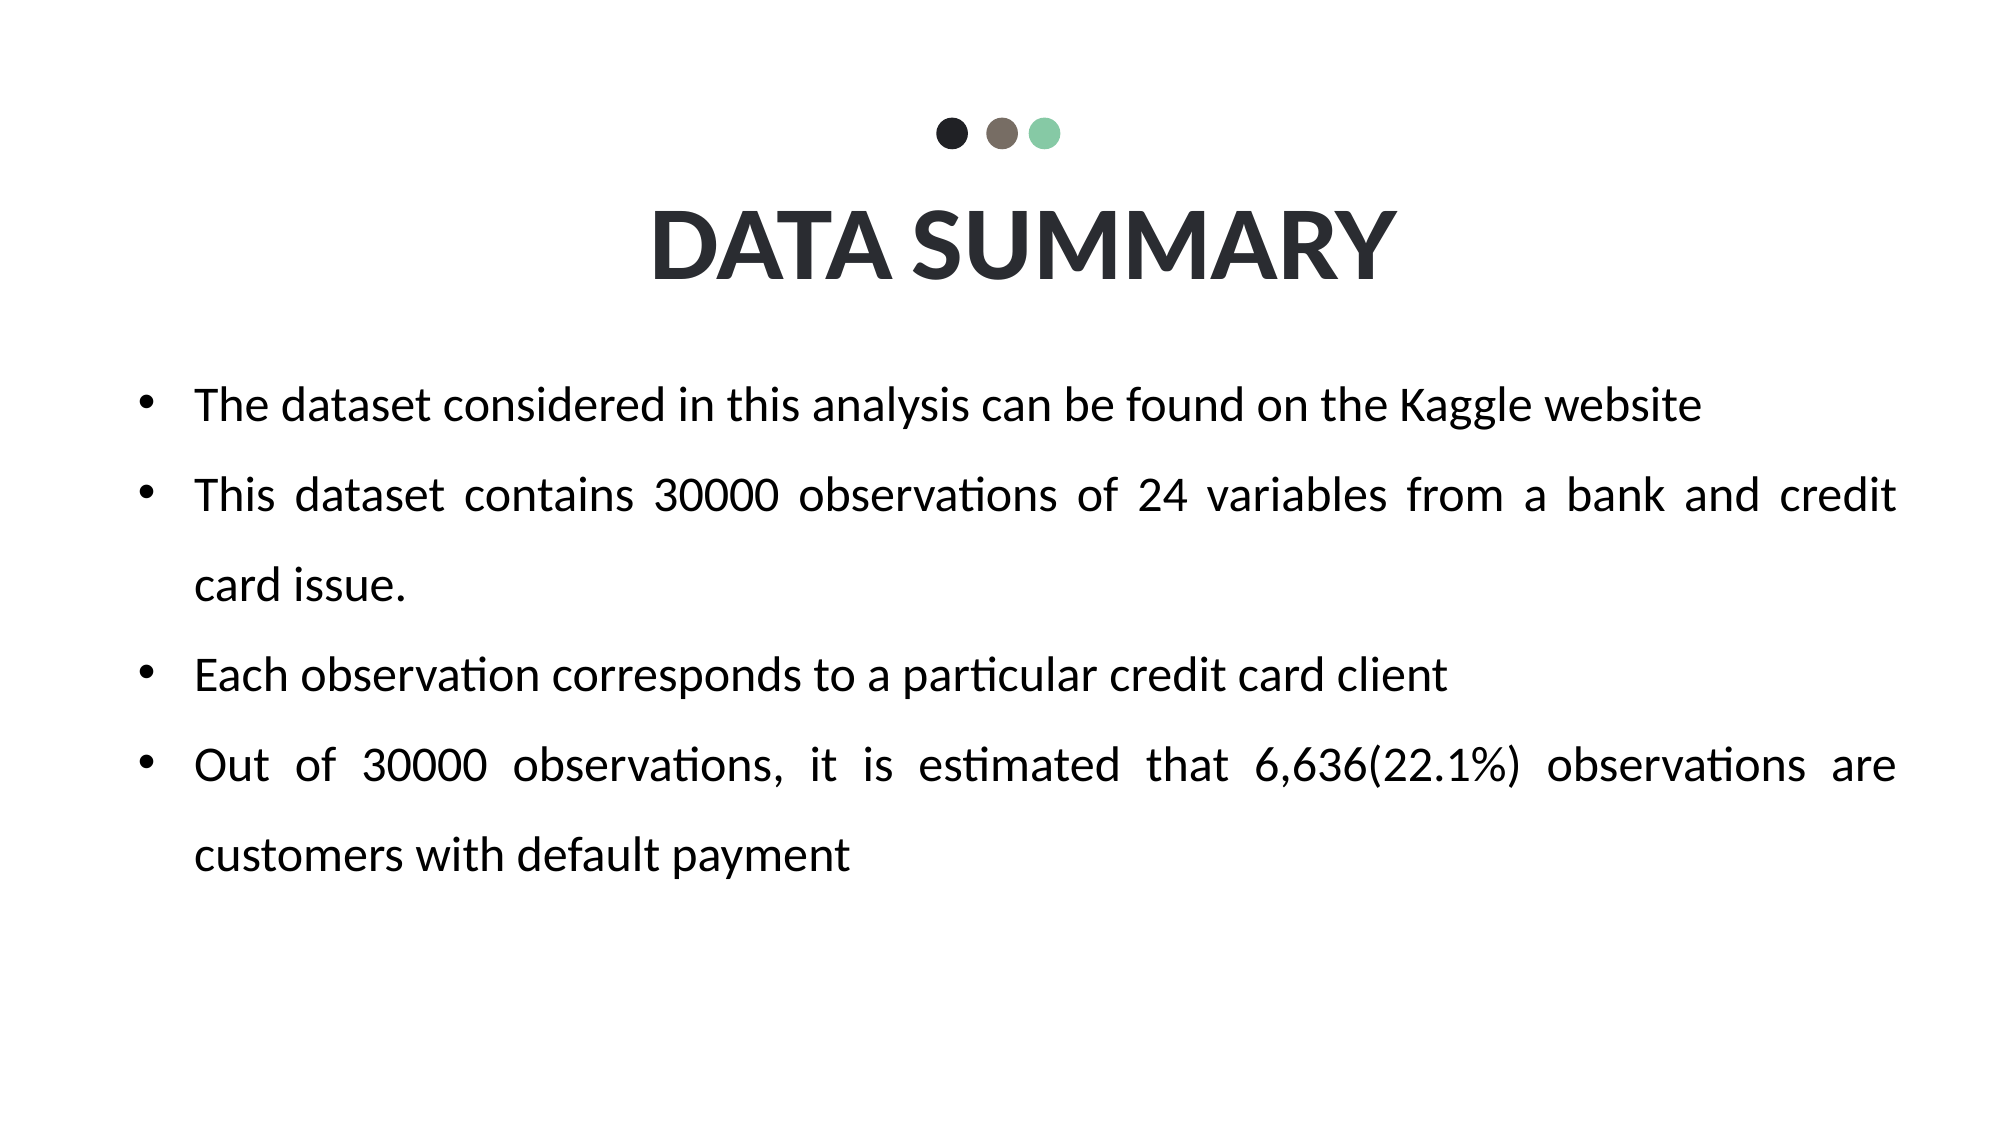

# DATA summary
The dataset considered in this analysis can be found on the Kaggle website
This dataset contains 30000 observations of 24 variables from a bank and credit card issue.
Each observation corresponds to a particular credit card client
Out of 30000 observations, it is estimated that 6,636(22.1%) observations are customers with default payment